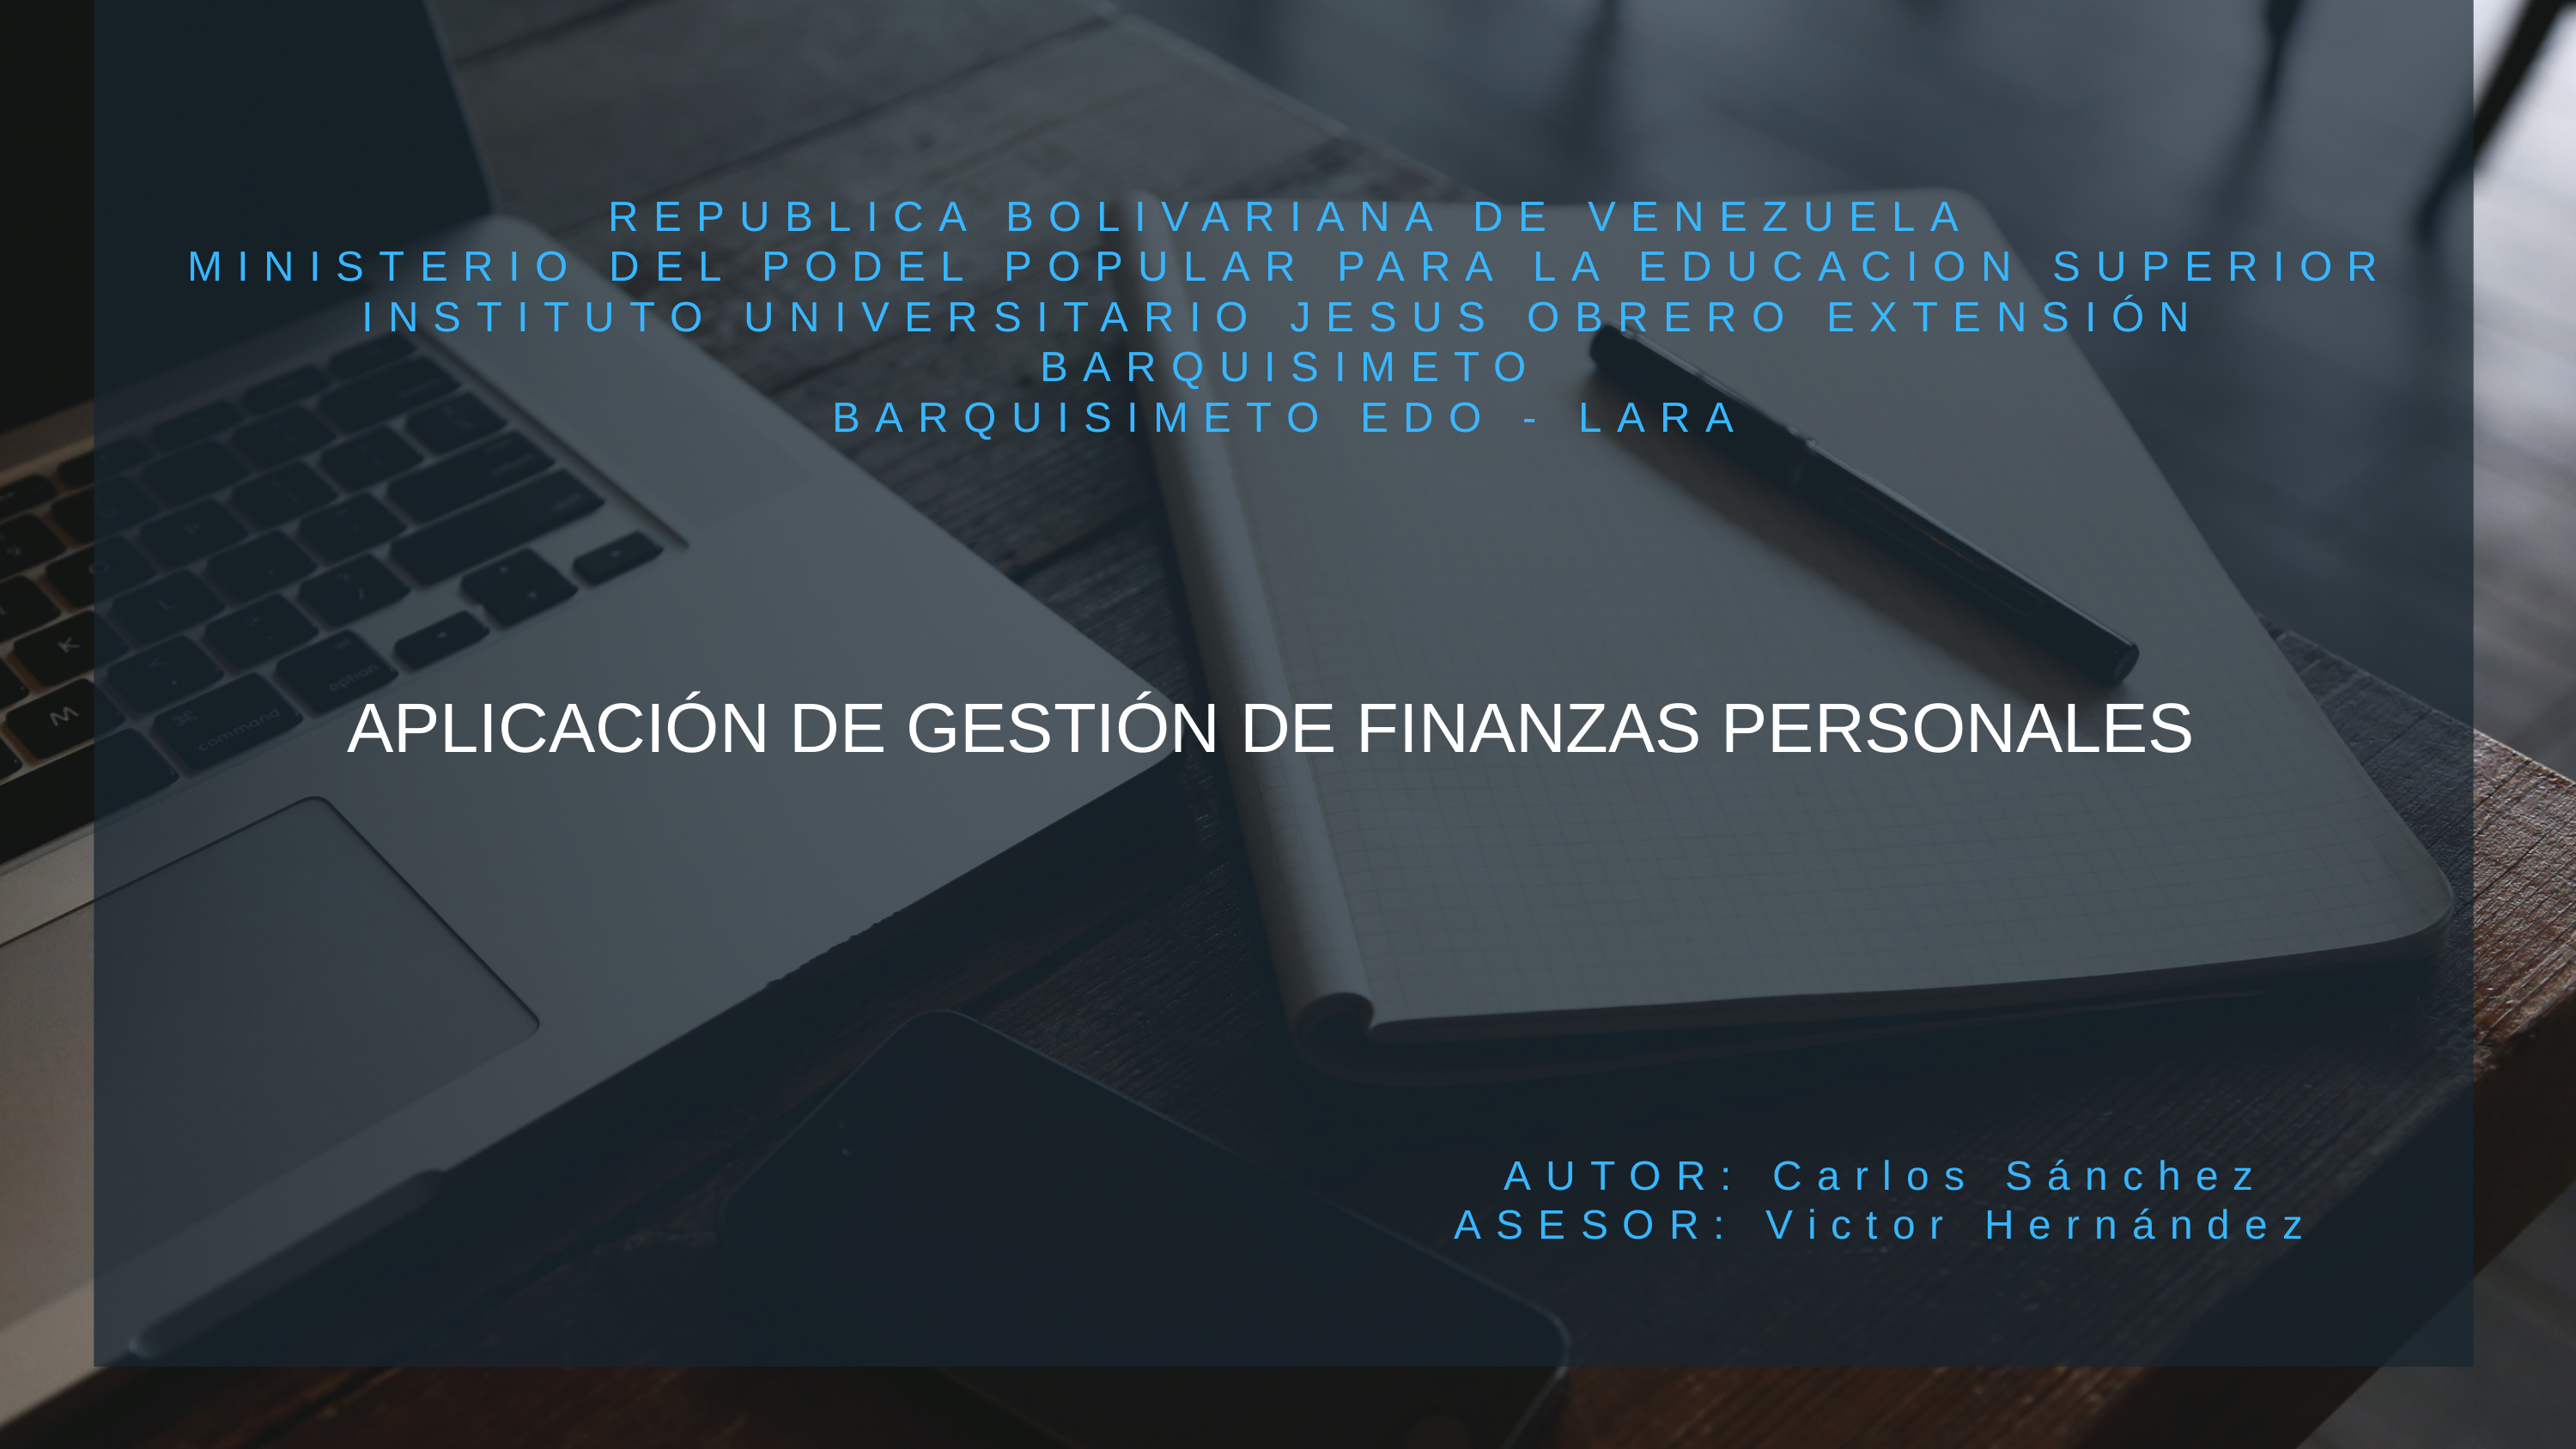

REPUBLICA BOLIVARIANA DE VENEZUELA
MINISTERIO DEL PODEL POPULAR PARA LA EDUCACION SUPERIOR
INSTITUTO UNIVERSITARIO JESUS OBRERO EXTENSIÓN BARQUISIMETO
BARQUISIMETO EDO - LARA
APLICACIÓN DE GESTIÓN DE FINANZAS PERSONALES
AUTOR: Carlos Sánchez
ASESOR: Victor Hernández